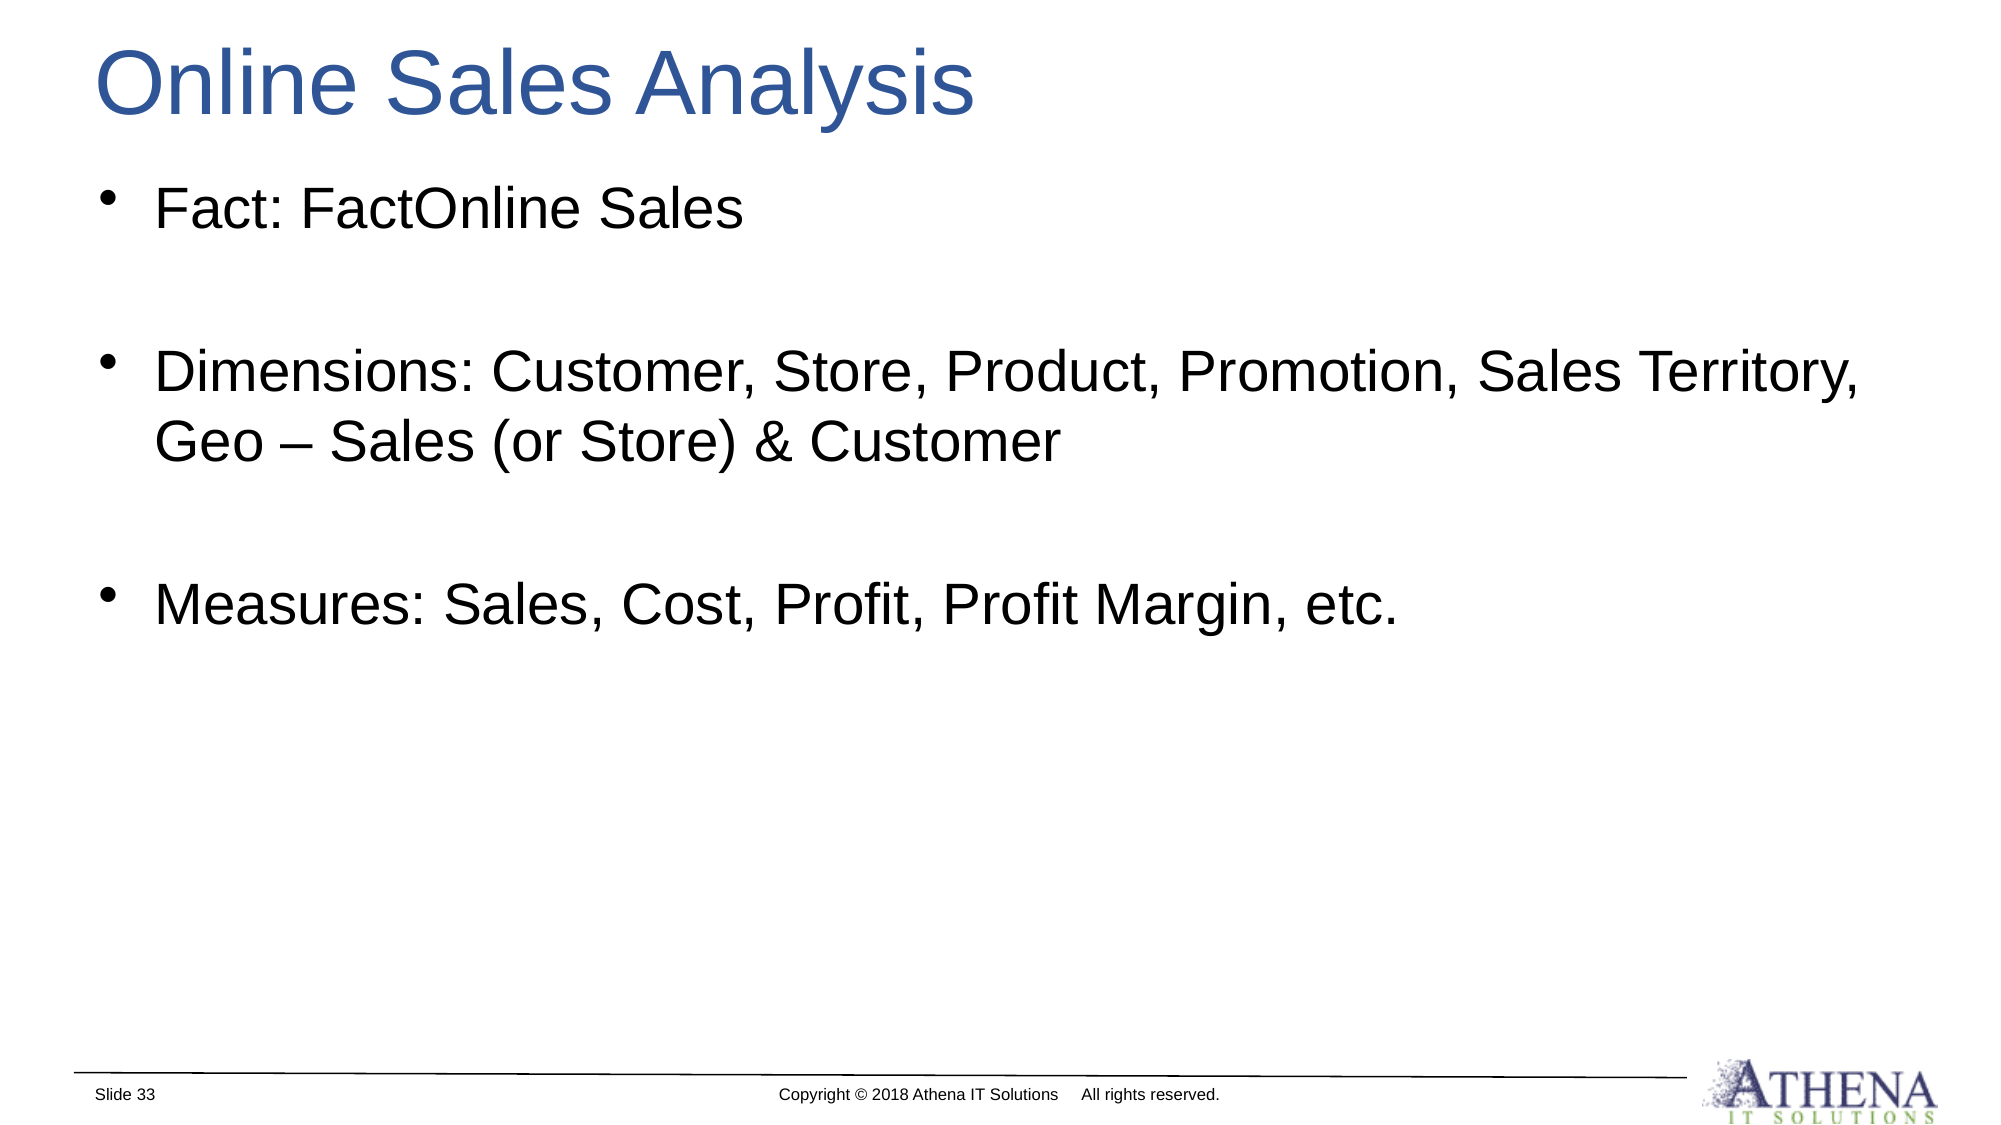

# Online Sales Analysis
Fact: FactOnline Sales

Dimensions: Customer, Store, Product, Promotion, Sales Territory, Geo – Sales (or Store) & Customer

Measures: Sales, Cost, Profit, Profit Margin, etc.

Slide 33
Copyright © 2018 Athena IT Solutions     All rights reserved.